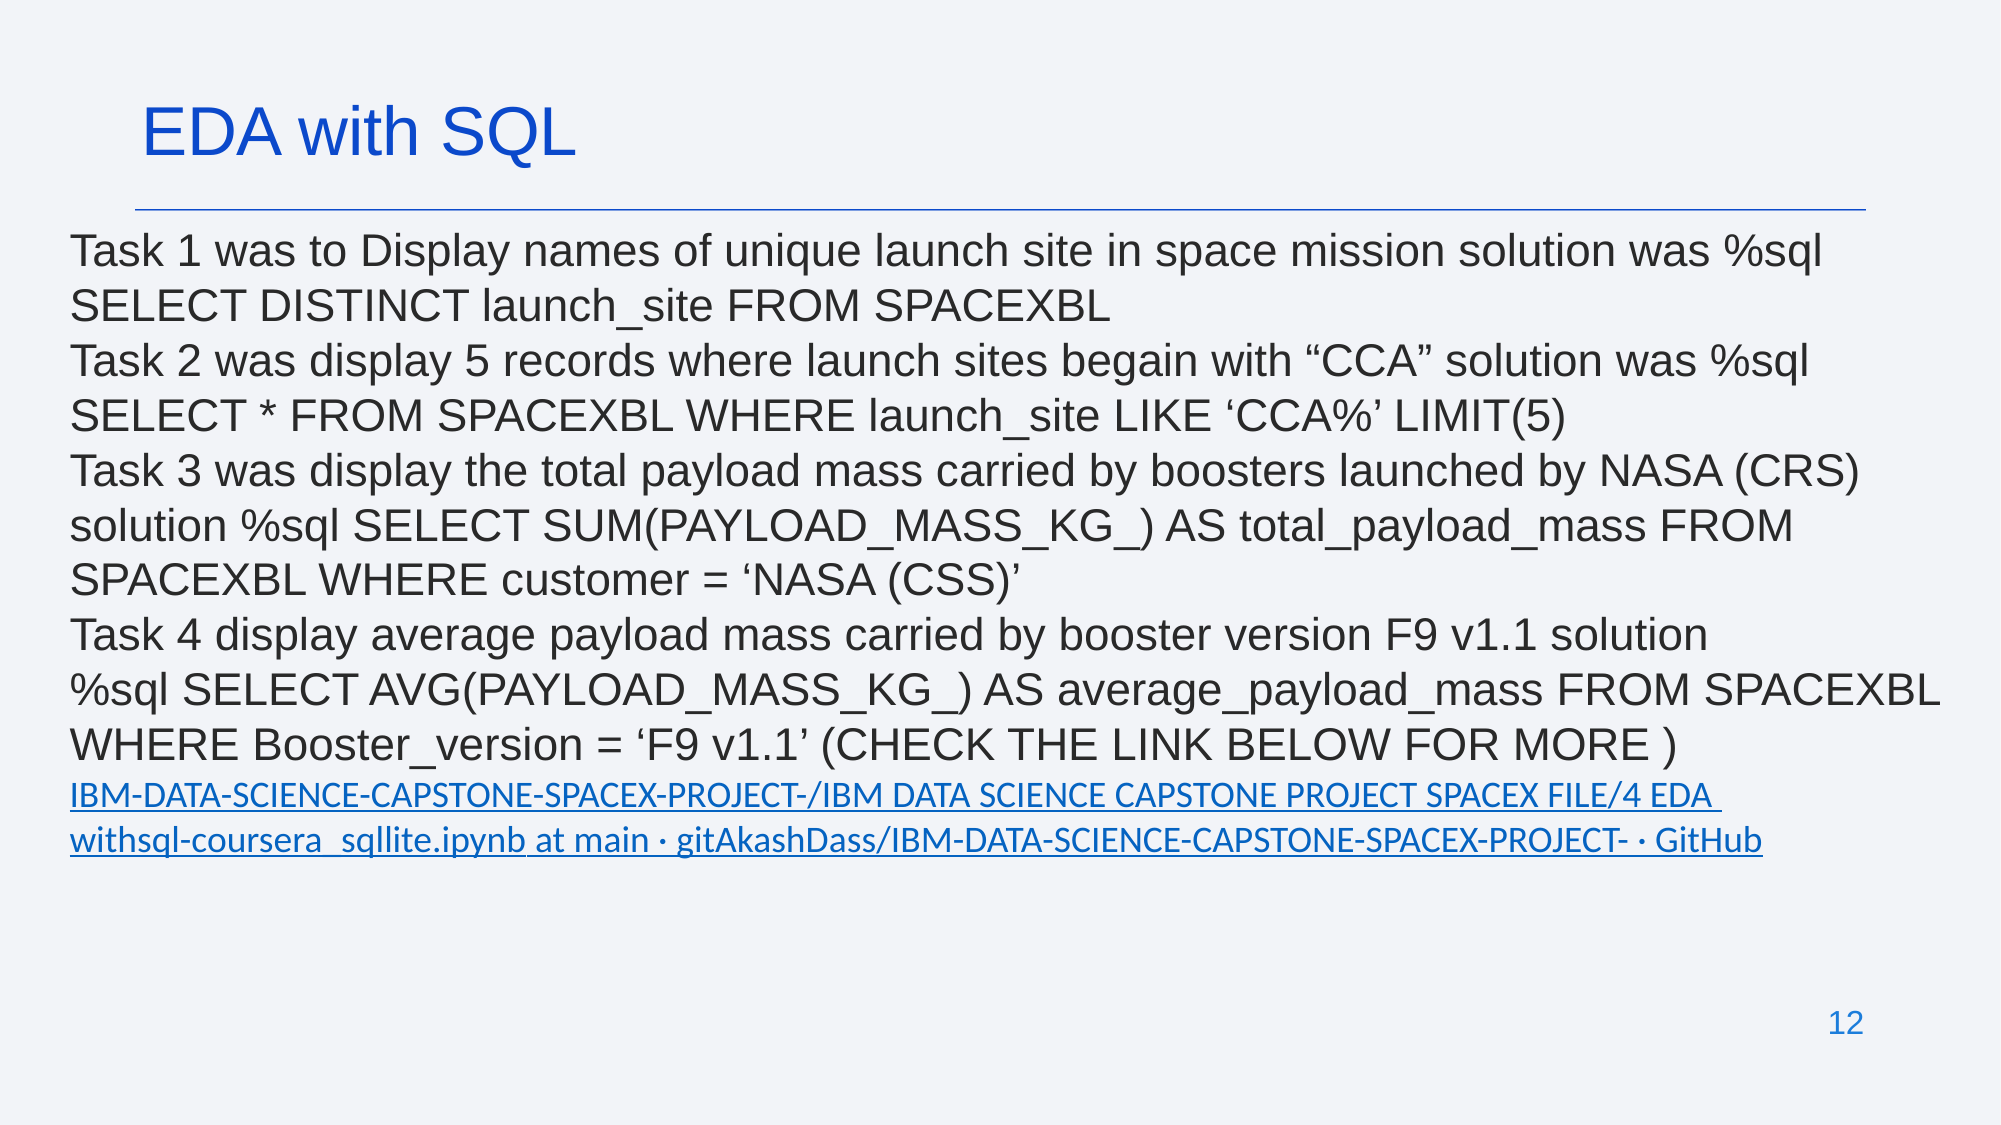

EDA with SQL
Task 1 was to Display names of unique launch site in space mission solution was %sql SELECT DISTINCT launch_site FROM SPACEXBL
Task 2 was display 5 records where launch sites begain with “CCA” solution was %sql SELECT * FROM SPACEXBL WHERE launch_site LIKE ‘CCA%’ LIMIT(5)
Task 3 was display the total payload mass carried by boosters launched by NASA (CRS) solution %sql SELECT SUM(PAYLOAD_MASS_KG_) AS total_payload_mass FROM SPACEXBL WHERE customer = ‘NASA (CSS)’
Task 4 display average payload mass carried by booster version F9 v1.1 solution                %sql SELECT AVG(PAYLOAD_MASS_KG_) AS average_payload_mass FROM SPACEXBL WHERE Booster_version = ‘F9 v1.1’ (CHECK THE LINK BELOW FOR MORE )
IBM-DATA-SCIENCE-CAPSTONE-SPACEX-PROJECT-/IBM DATA SCIENCE CAPSTONE PROJECT SPACEX FILE/4 EDA withsql-coursera_sqllite.ipynb at main · gitAkashDass/IBM-DATA-SCIENCE-CAPSTONE-SPACEX-PROJECT- · GitHub

12